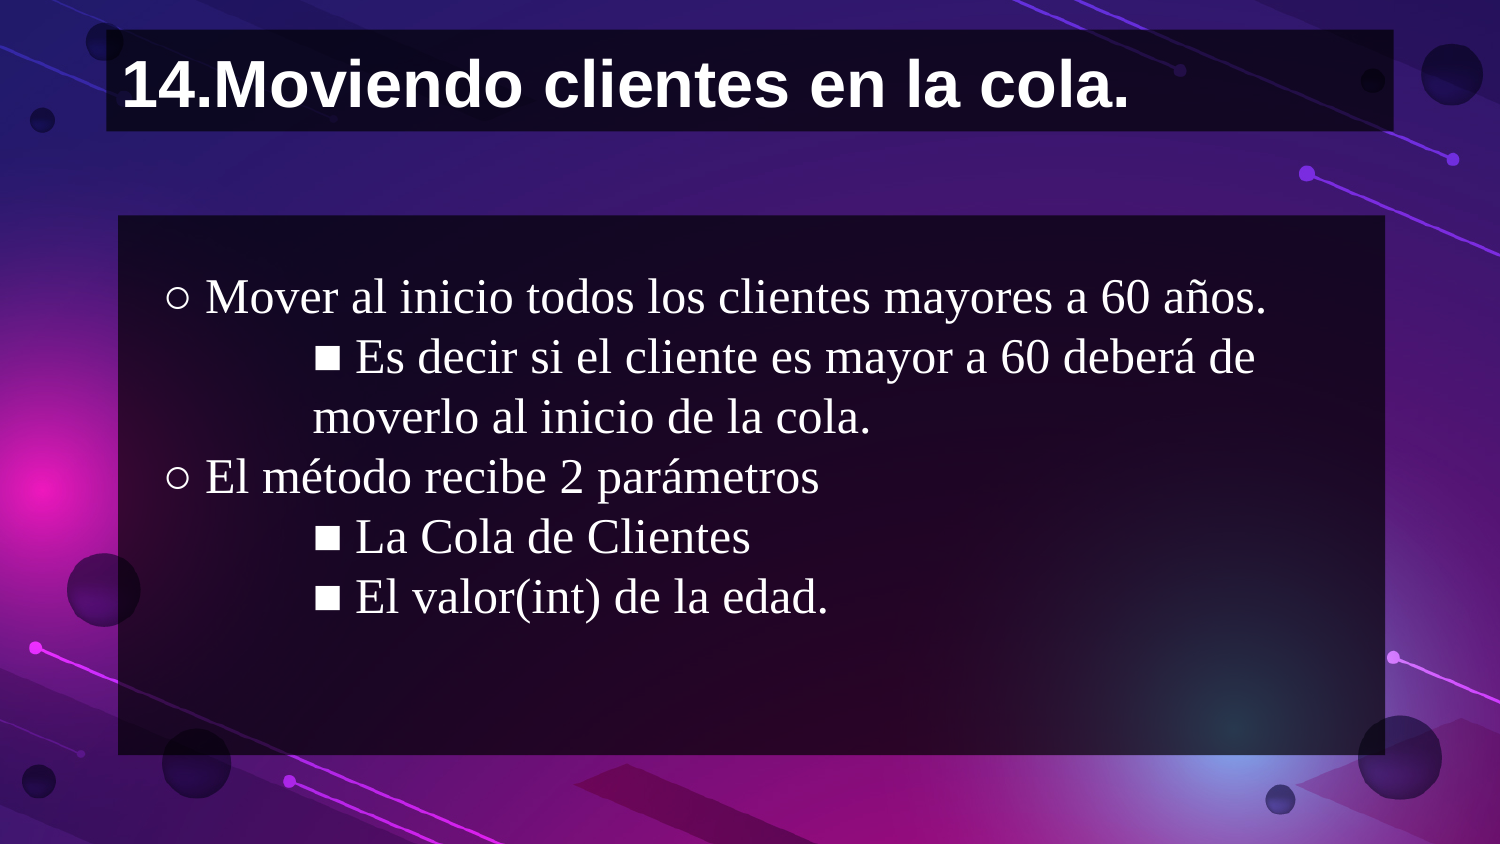

# 14.Moviendo clientes en la cola.
○ Mover al inicio todos los clientes mayores a 60 años.
	■ Es decir si el cliente es mayor a 60 deberá de 	moverlo al inicio de la cola.
○ El método recibe 2 parámetros
	■ La Cola de Clientes
	■ El valor(int) de la edad.